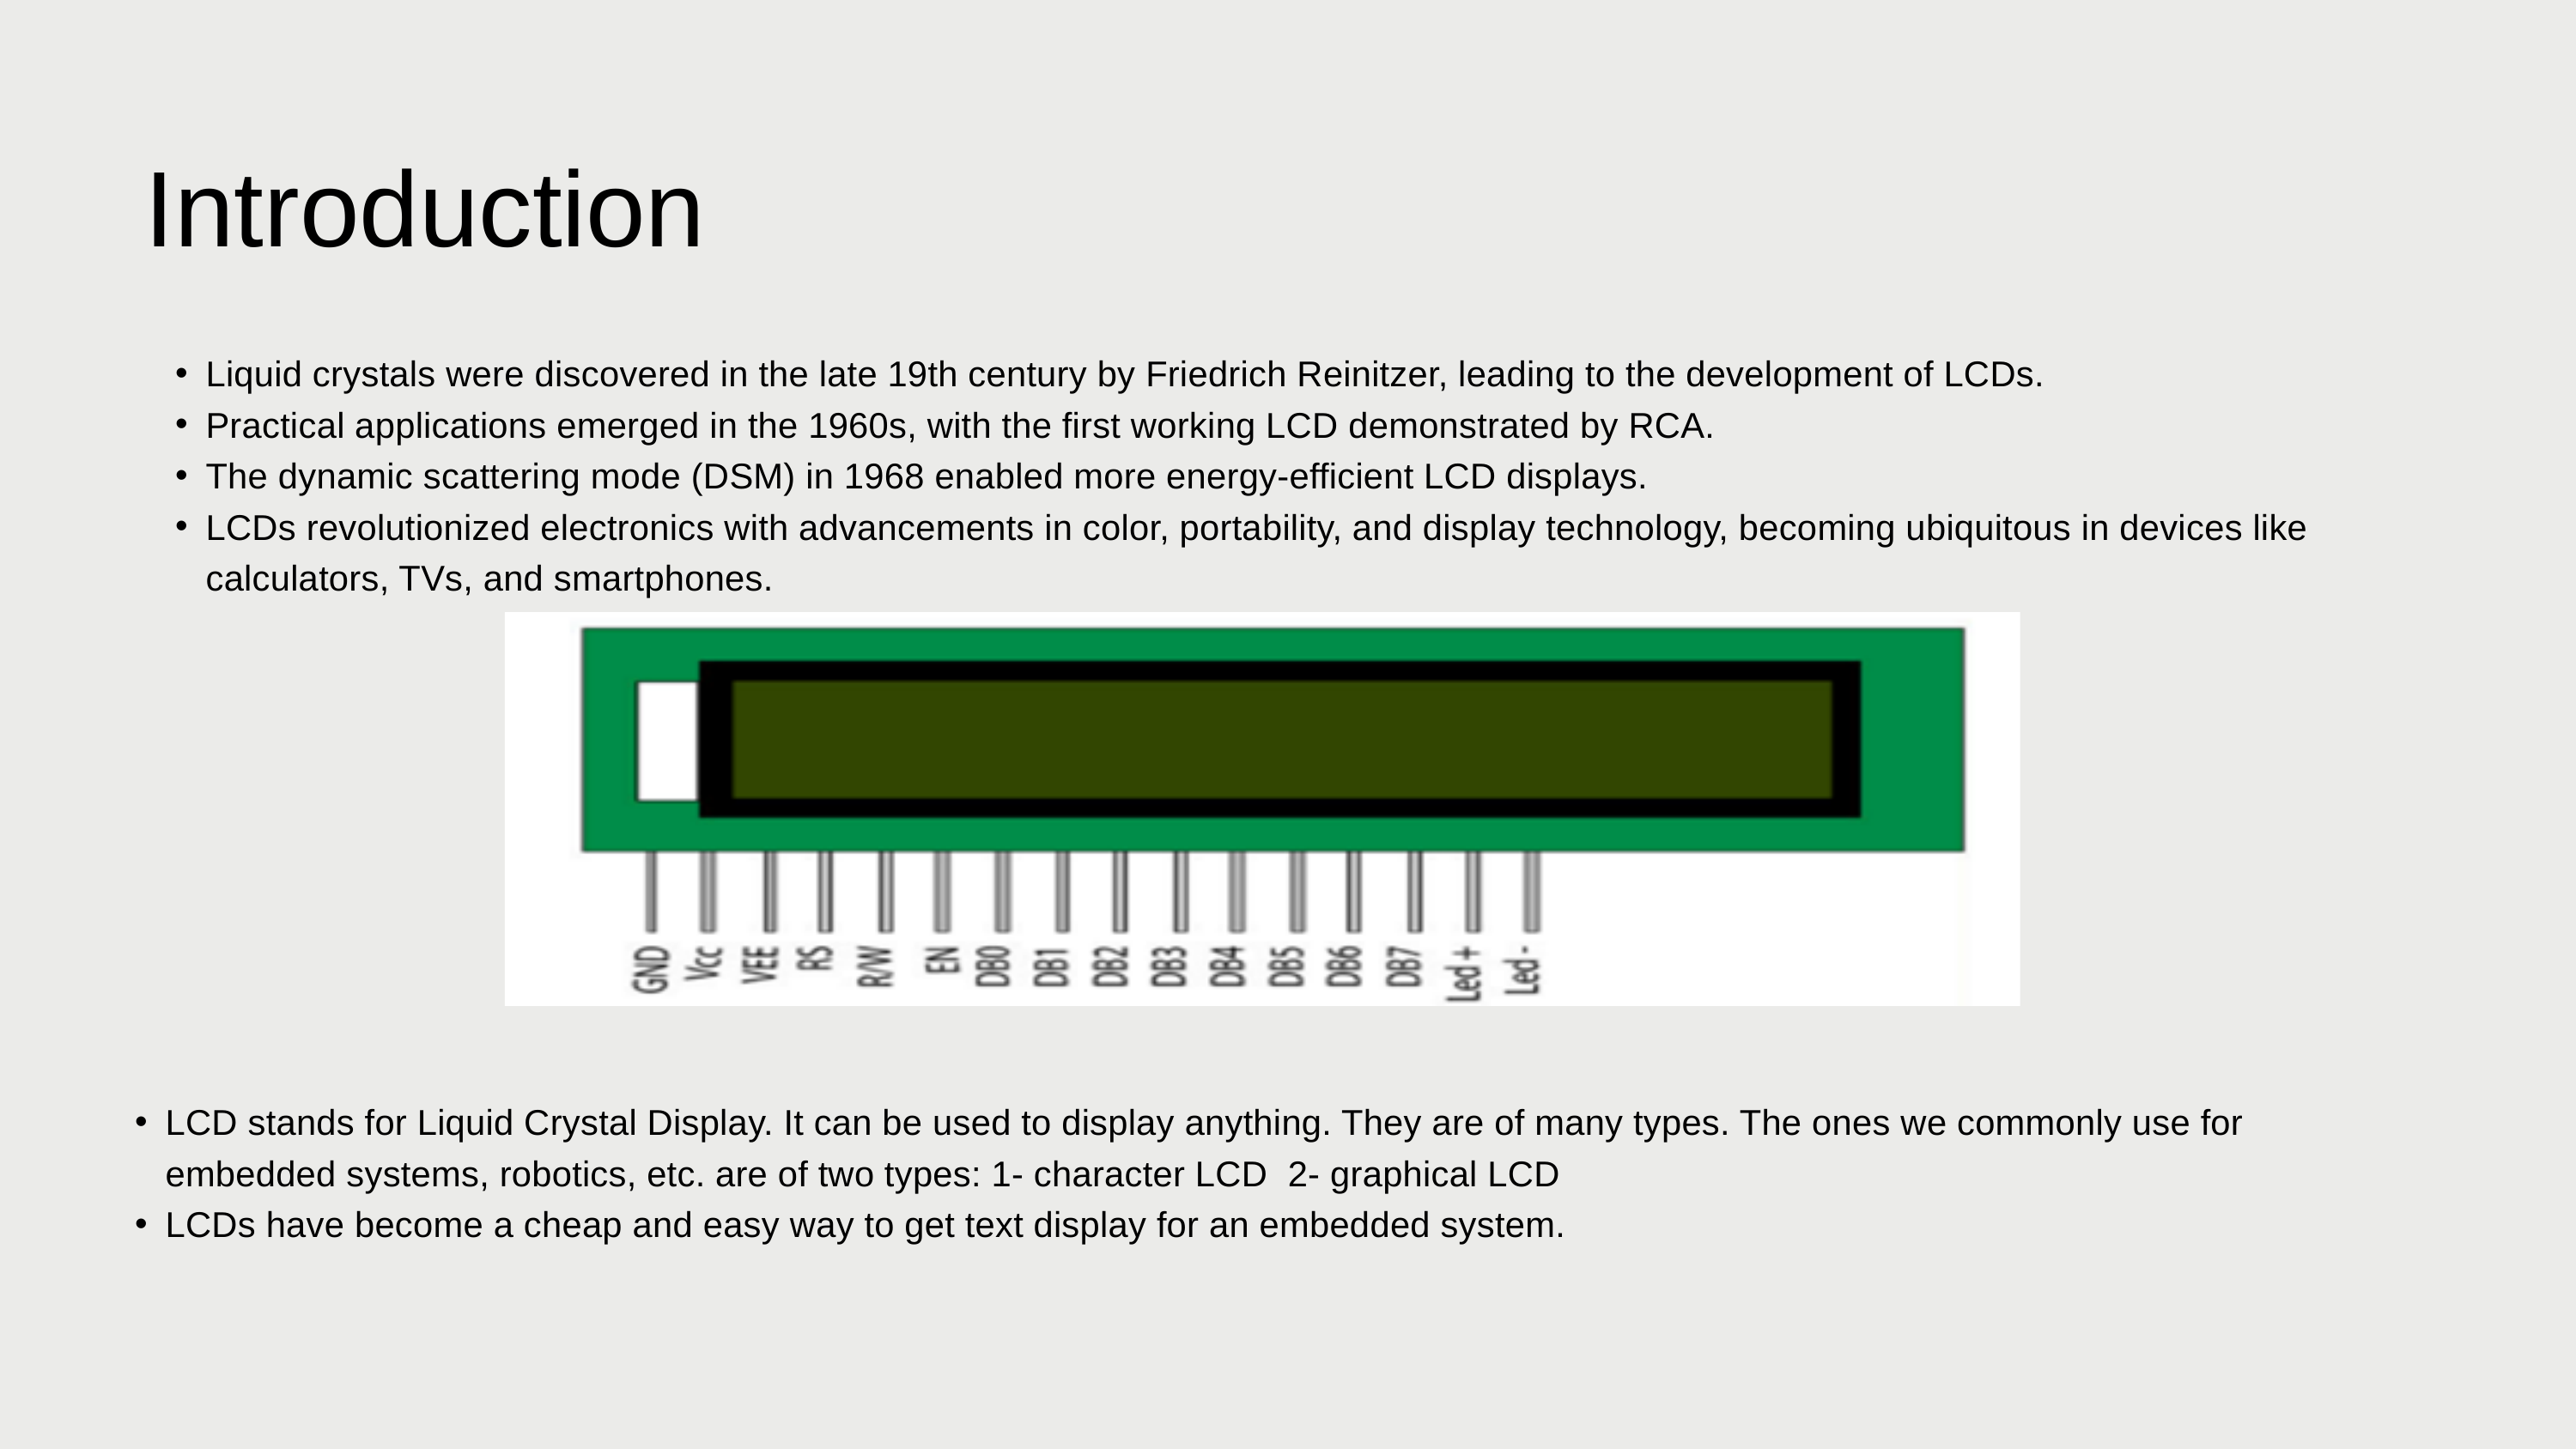

Introduction

Liquid crystals were discovered in the late 19th century by Friedrich Reinitzer, leading to the development of LCDs.
Practical applications emerged in the 1960s, with the first working LCD demonstrated by RCA.
The dynamic scattering mode (DSM) in 1968 enabled more energy-efficient LCD displays.
LCDs revolutionized electronics with advancements in color, portability, and display technology, becoming ubiquitous in devices like calculators, TVs, and smartphones.

LCD stands for Liquid Crystal Display. It can be used to display anything. They are of many types. The ones we commonly use for embedded systems, robotics, etc. are of two types: 1- character LCD  2- graphical LCD
LCDs have become a cheap and easy way to get text display for an embedded system.